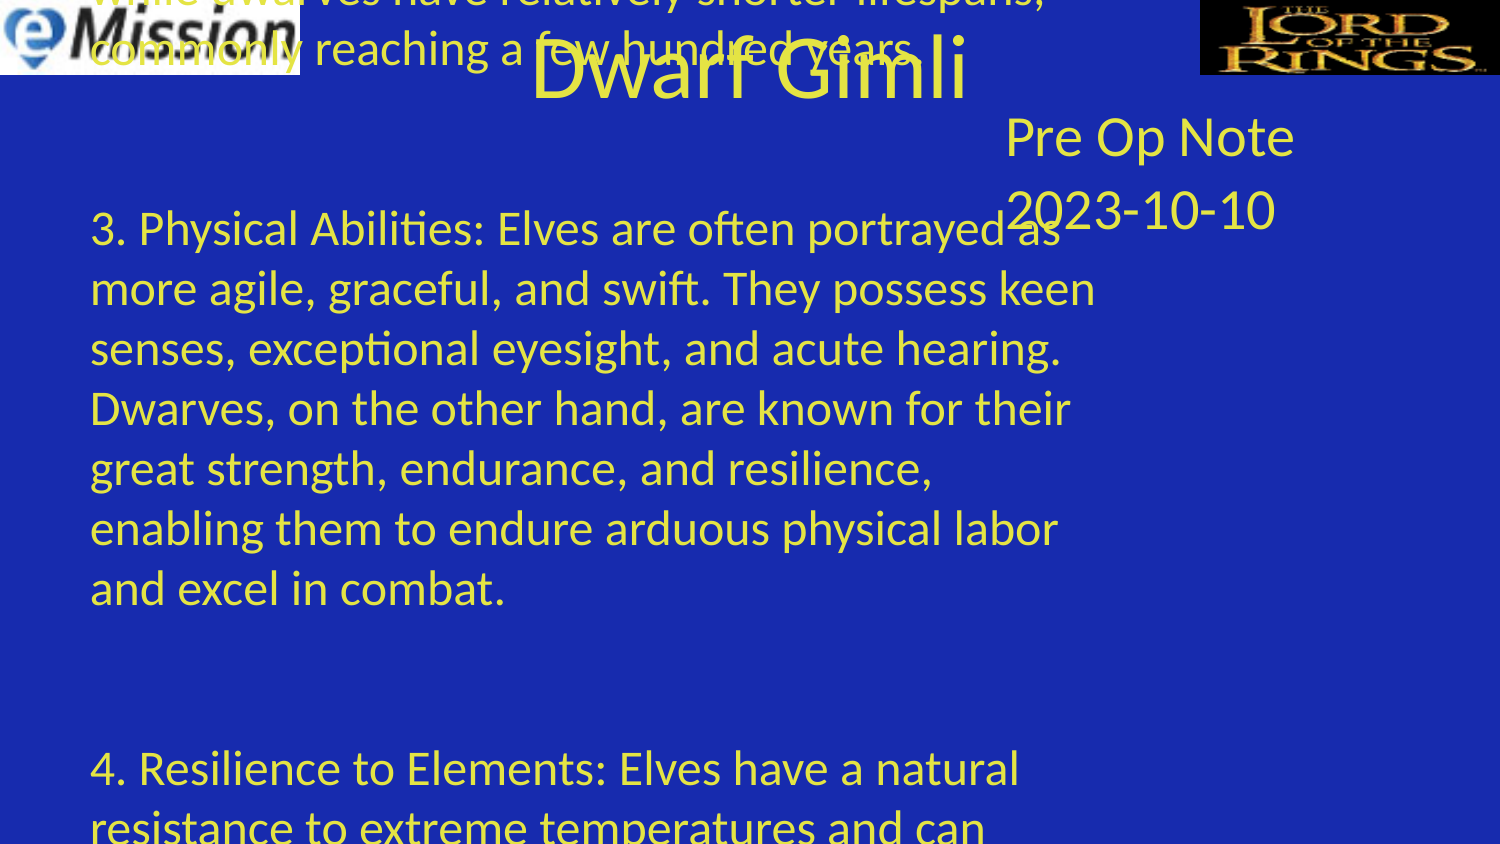

Dwarf Gimli
| Pre Op Note |
| --- |
| 2023-10-10 |
In the fictional world of Tolkien's Middle-earth, elves and dwarves are described as having distinct physiological characteristics. Here are some of the differences between elves and dwarves:

1. Height and Build: Elves are typically described as taller and more slender compared to dwarves. Dwarves, on the other hand, are generally shorter and more stoutly built.

2. Lifespan: Elves are known for their significantly longer lifespans compared to dwarves. Elves are immortal and can live for thousands of years, while dwarves have relatively shorter lifespans, commonly reaching a few hundred years.

3. Physical Abilities: Elves are often portrayed as more agile, graceful, and swift. They possess keen senses, exceptional eyesight, and acute hearing. Dwarves, on the other hand, are known for their great strength, endurance, and resilience, enabling them to endure arduous physical labor and excel in combat.

4. Resilience to Elements: Elves have a natural resistance to extreme temperatures and can withstand both extreme cold and heat with relative ease. Dwarves, on the other hand, have a natural affinity for underground environments and can better tolerate the dark and cramped conditions found in mines and caverns.

5. Facial Features: Elves are often described as having more ethereal and refined features, including delicate features, slender noses, and pointed ears. Dwarves typically have a more rugged and robust appearance, with broader facial features, stocky builds, and prominent beards.

It is important to note that these characteristics are specific to J.R.R. Tolkien's interpretation of elves and dwarves in his literary works. Different fictional universes or adaptations may depict elves and dwarves differently.